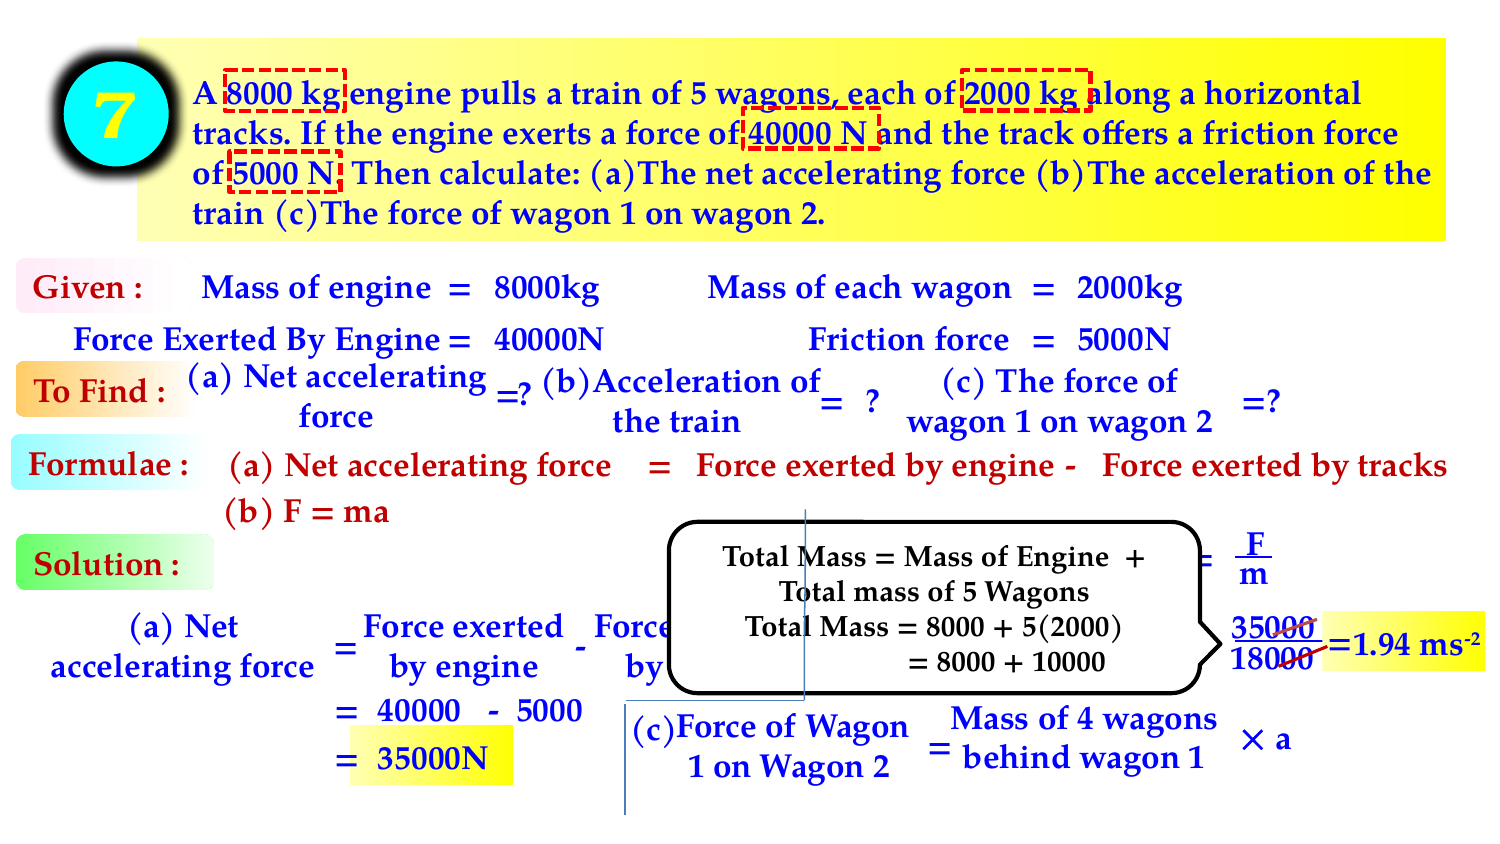

A 8000 kg engine pulls a train of 5 wagons, each of 2000 kg along a horizontal tracks. If the engine exerts a force of 40000 N and the track offers a friction force of 5000 N. Then calculate: (a)The net accelerating force (b)The acceleration of the train (c)The force of wagon 1 on wagon 2.

7

Given :
Mass of engine
=
8000kg
Mass of each wagon
=
2000kg
Force Exerted By Engine
=
40000N
Friction force
=
5000N
(a) Net accelerating force
(b)Acceleration of the train
(c) The force of wagon 1 on wagon 2
To Find :
=
?
=
?
=
?
Formulae :
(a) Net accelerating force
=
Force exerted by engine
-
Force exerted by tracks
(b) F = ma
 Acceleration of the train
F
(b)
Total Mass = Mass of Engine  + Total mass of 5 Wagons
Total Mass = 8000 + 5(2000)
                    = 8000 + 10000
(a)
=
Solution :
m
(a) Net accelerating force
Force exerted by engine
Force exerted by tracks
35000
∴
a

=
=
1.94 ms-2
=
-
18000
=
40000
-
5000
Mass of 4 wagons behind wagon 1
 Force of Wagon 1 on Wagon 2
(c)
×
a
=

=
35000N